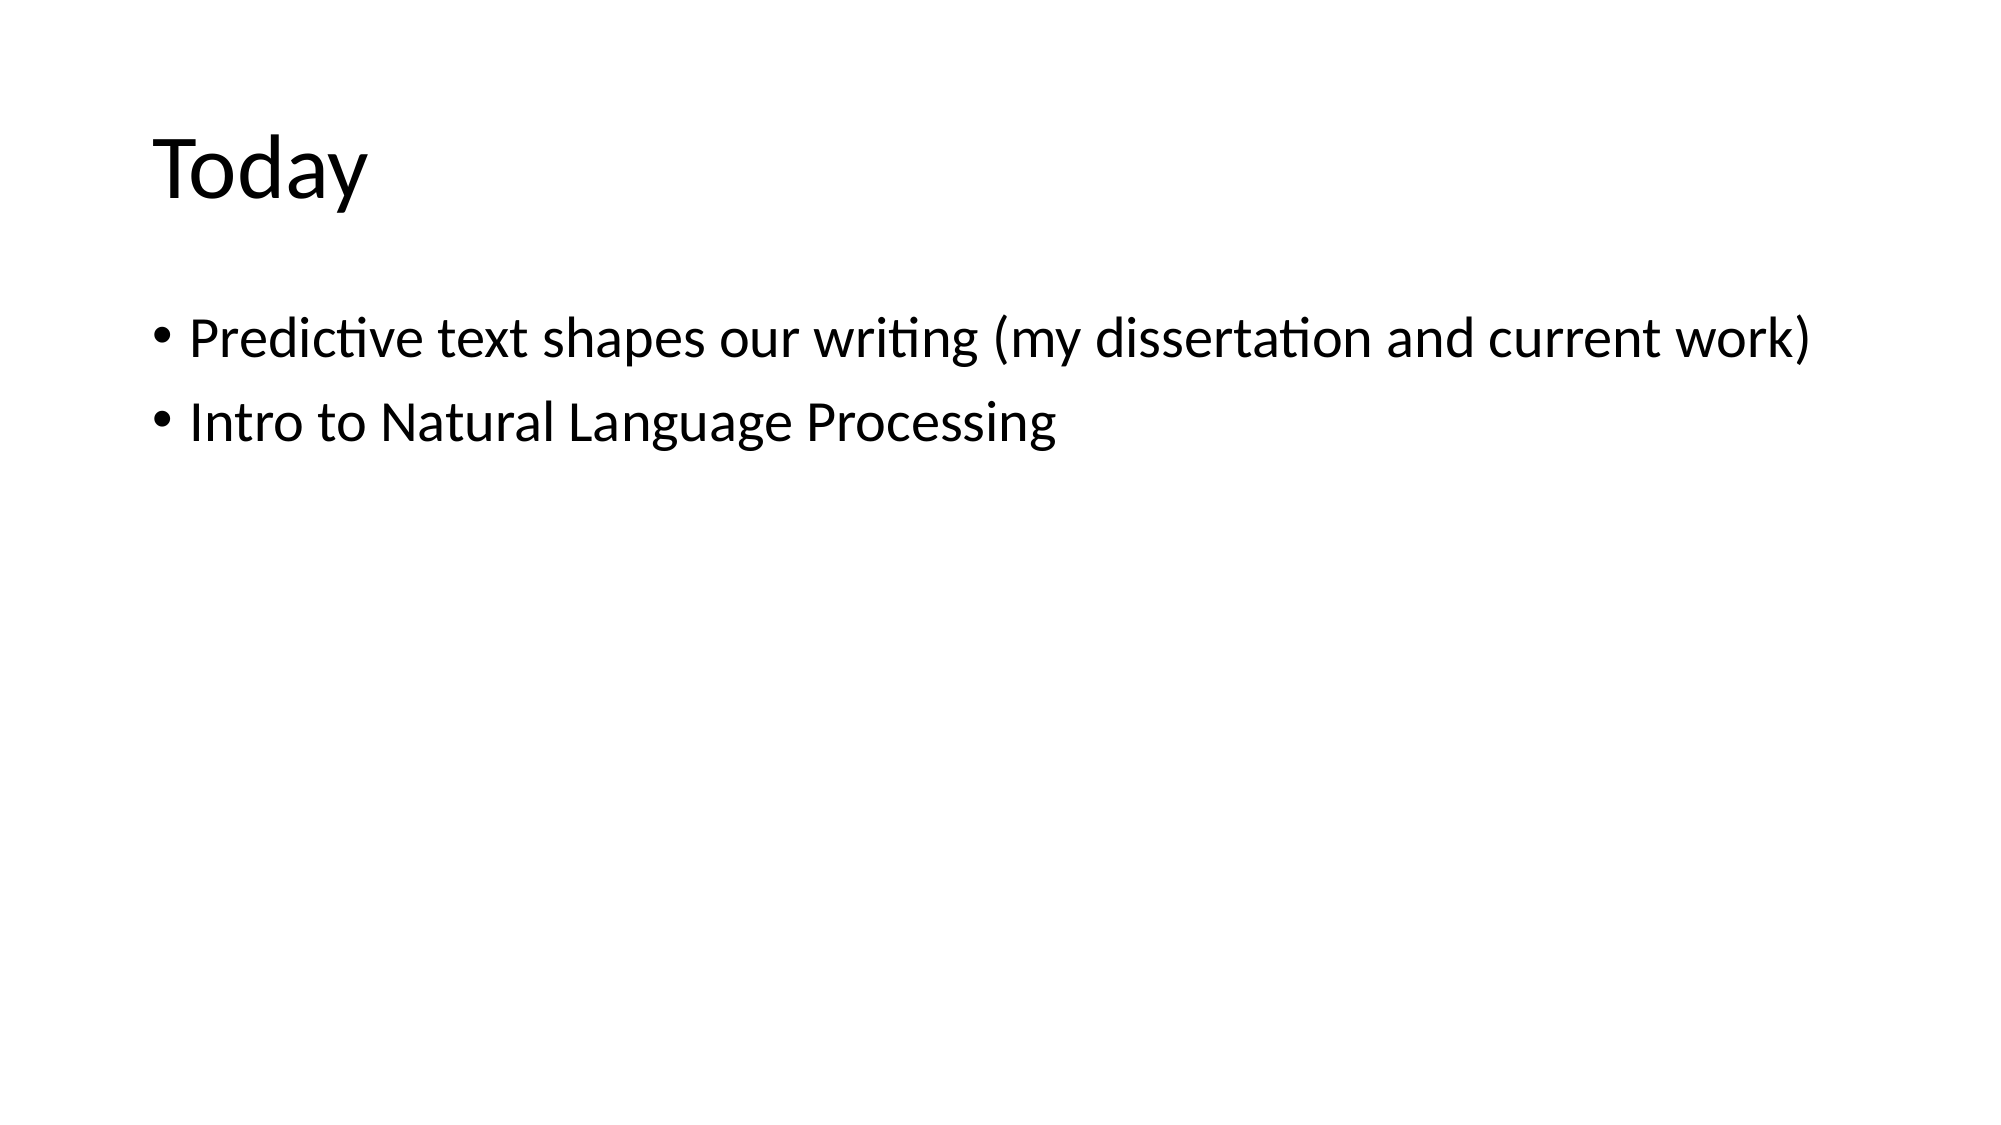

# Today
Predictive text shapes our writing (my dissertation and current work)
Intro to Natural Language Processing